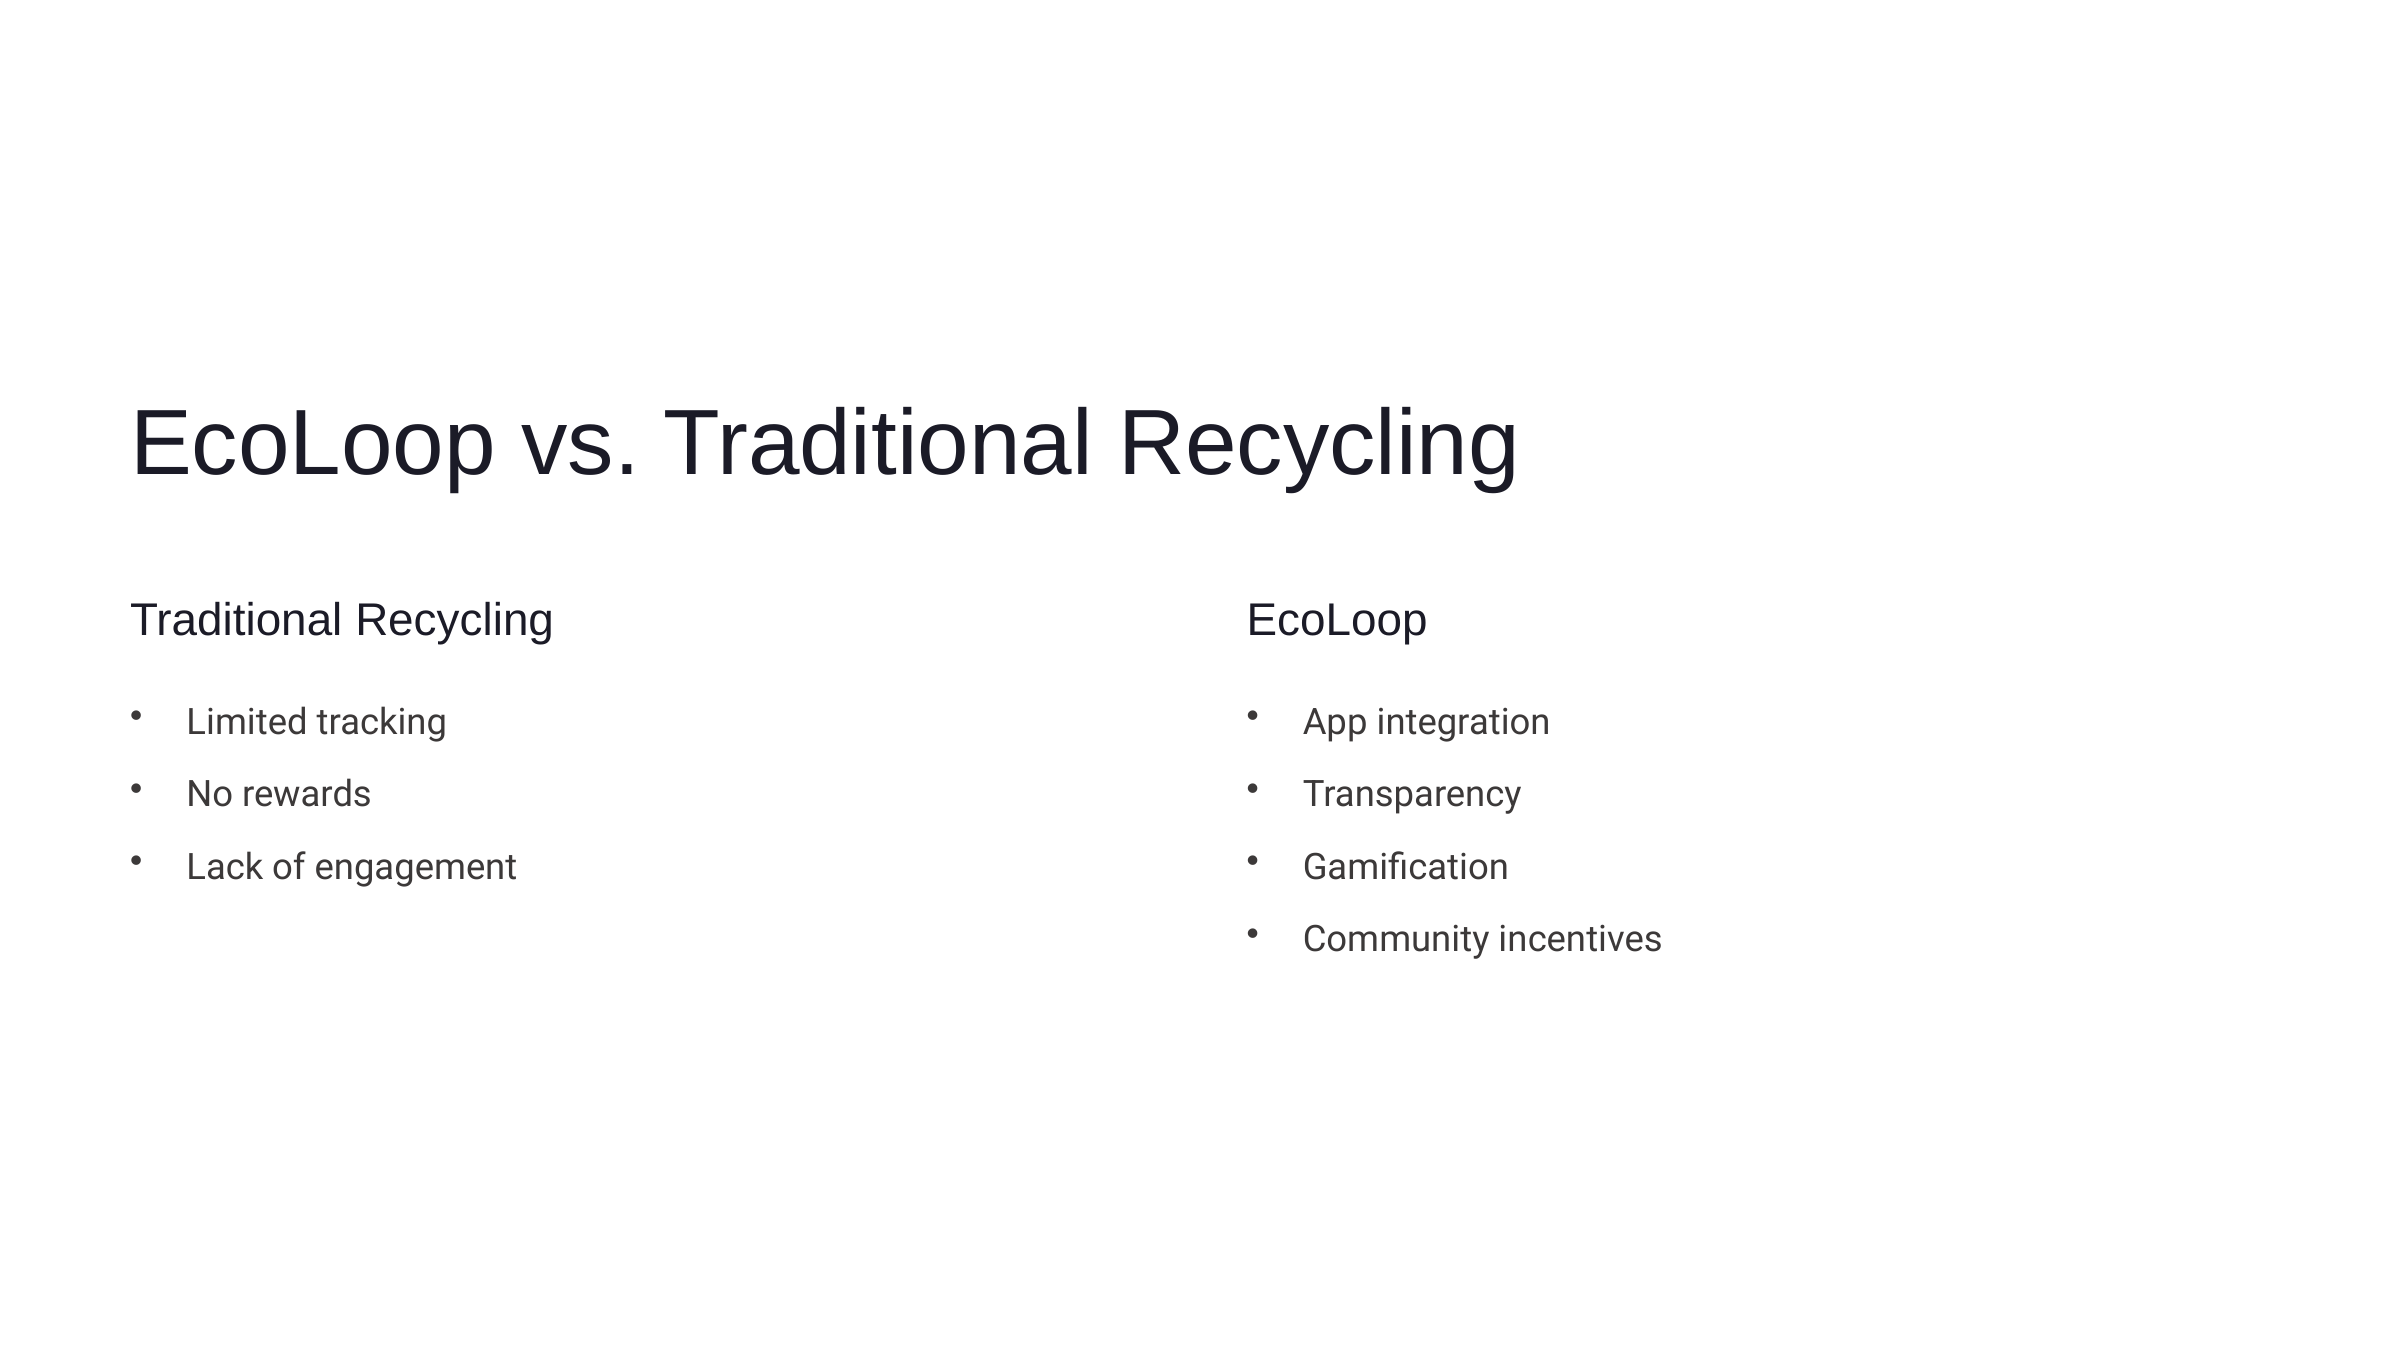

EcoLoop vs. Traditional Recycling
Traditional Recycling
EcoLoop
Limited tracking
App integration
No rewards
Transparency
Lack of engagement
Gamification
Community incentives